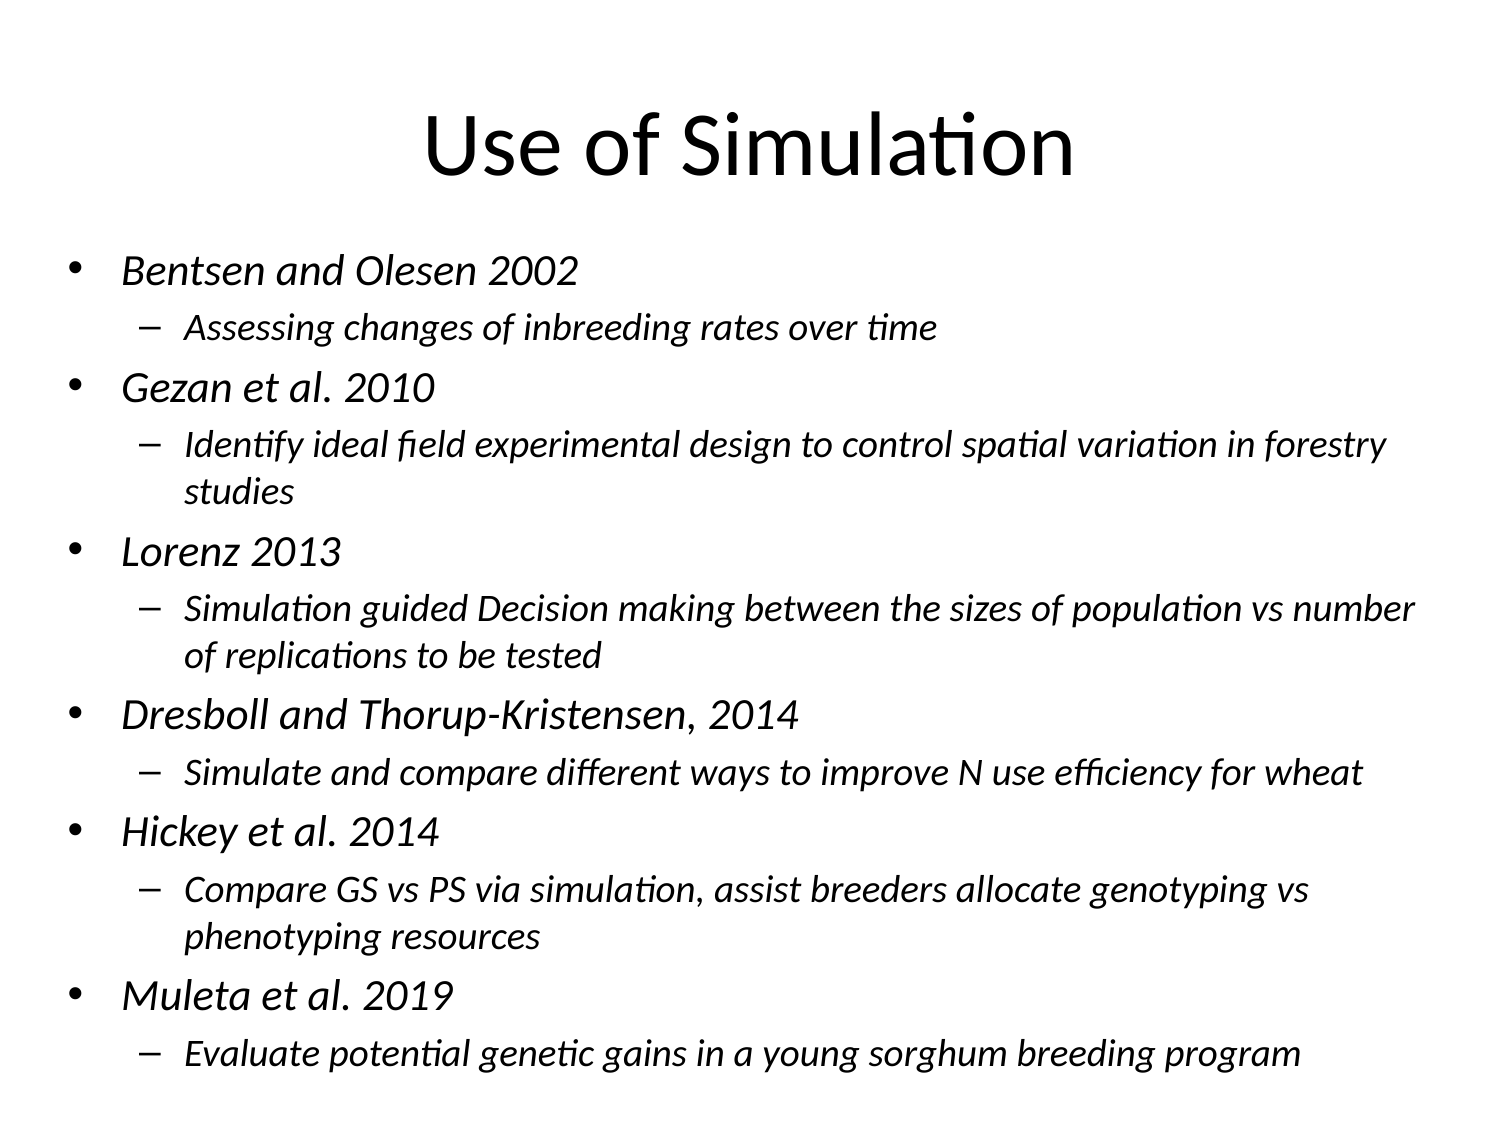

# Use of Simulation
Bentsen and Olesen 2002
Assessing changes of inbreeding rates over time
Gezan et al. 2010
Identify ideal field experimental design to control spatial variation in forestry studies
Lorenz 2013
Simulation guided Decision making between the sizes of population vs number of replications to be tested
Dresboll and Thorup-Kristensen, 2014
Simulate and compare different ways to improve N use efficiency for wheat
Hickey et al. 2014
Compare GS vs PS via simulation, assist breeders allocate genotyping vs phenotyping resources
Muleta et al. 2019
Evaluate potential genetic gains in a young sorghum breeding program